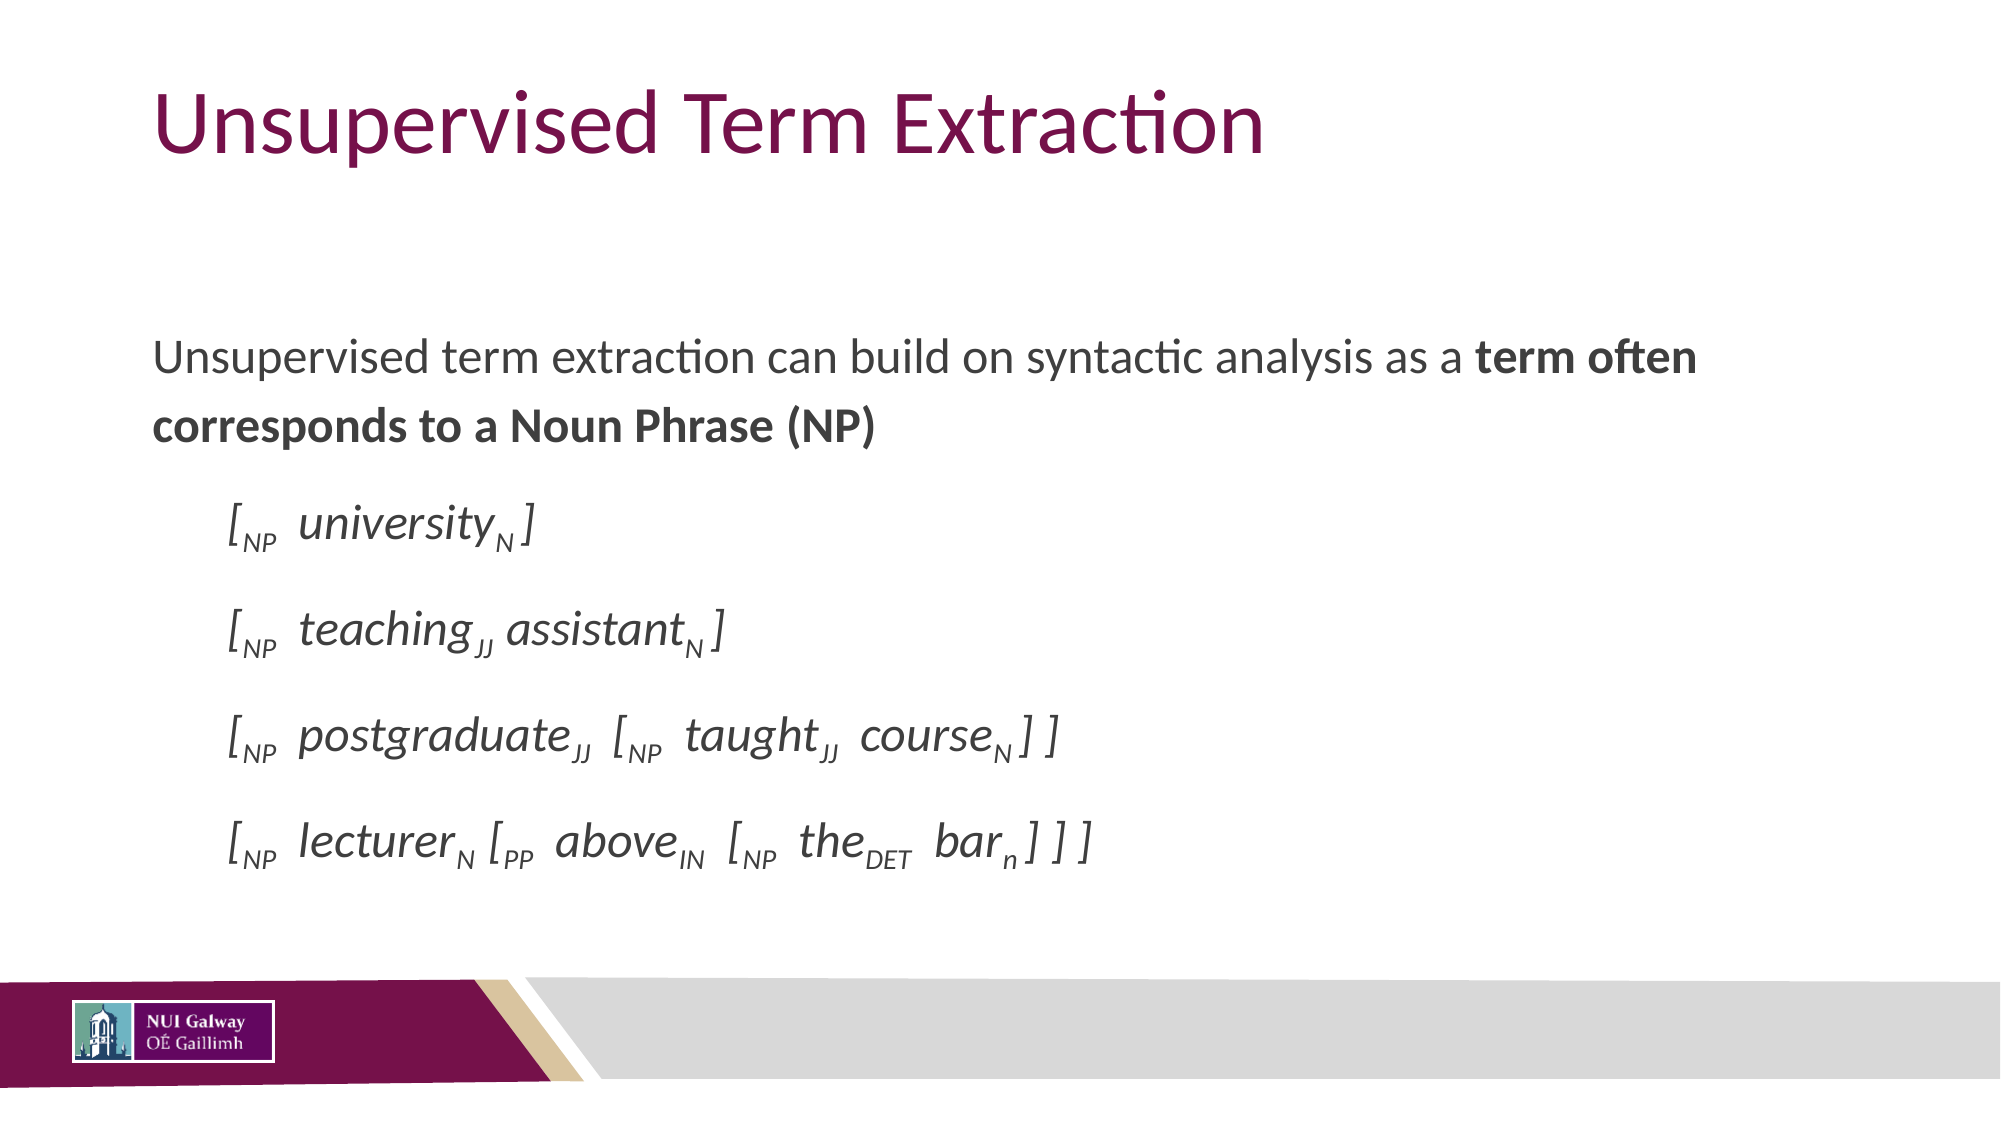

# Unsupervised Term Extraction
Unsupervised term extraction can build on syntactic analysis as a term often corresponds to a Noun Phrase (NP)
[NP  universityN ]
[NP  teachingJJ  assistantN ]
[NP  postgraduateJJ  [NP  taughtJJ  courseN ] ]
[NP  lecturerN  [PP  aboveIN  [NP  theDET  barn ] ] ]